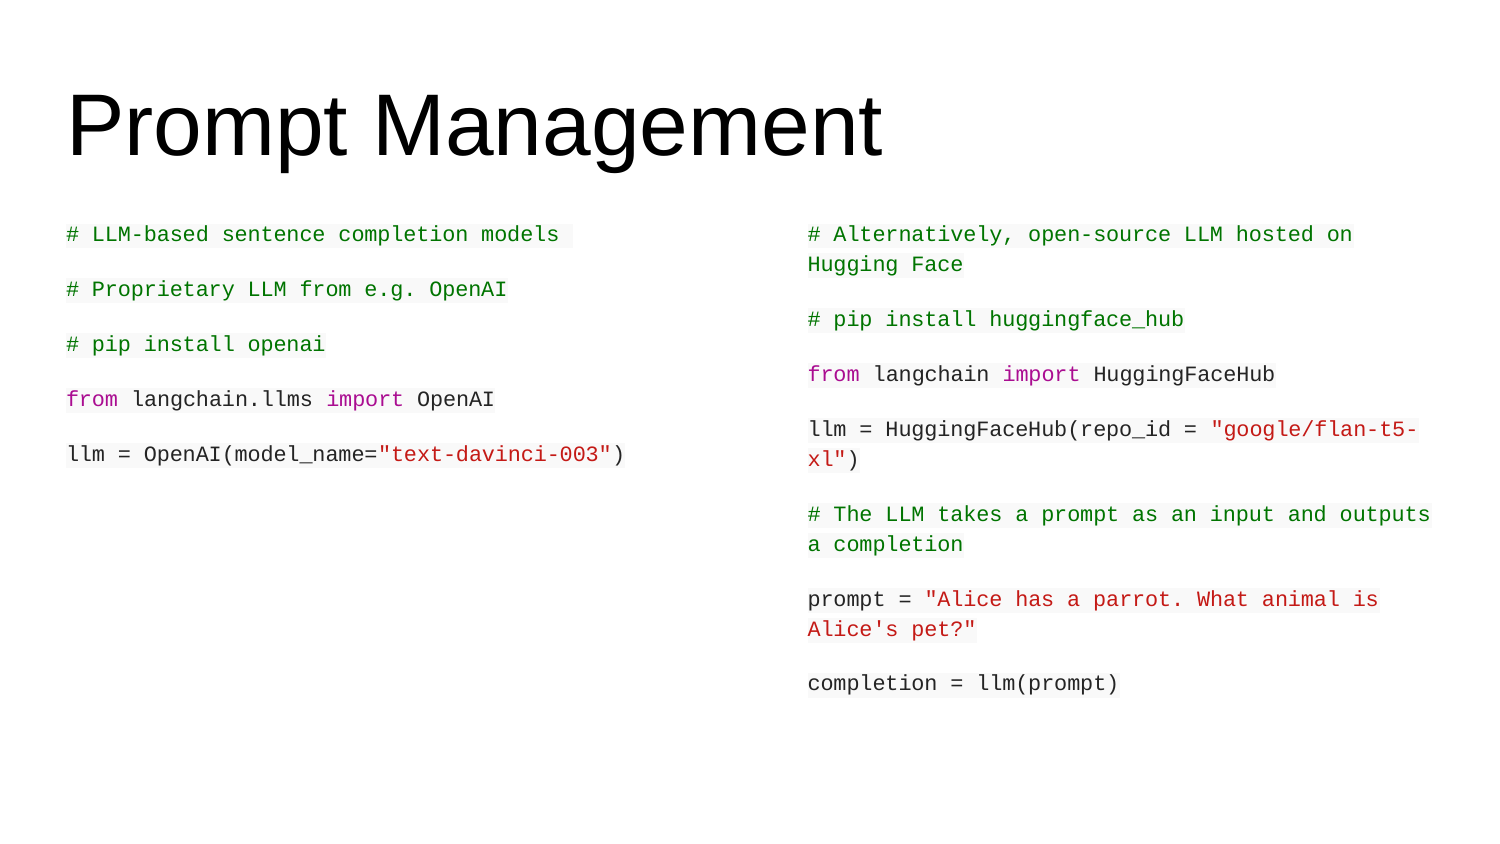

# Prompt Management
# LLM-based sentence completion models
# Proprietary LLM from e.g. OpenAI
# pip install openai
from langchain.llms import OpenAI
llm = OpenAI(model_name="text-davinci-003")

# Alternatively, open-source LLM hosted on Hugging Face
# pip install huggingface_hub
from langchain import HuggingFaceHub
llm = HuggingFaceHub(repo_id = "google/flan-t5-xl")
# The LLM takes a prompt as an input and outputs a completion
prompt = "Alice has a parrot. What animal is Alice's pet?"
completion = llm(prompt)